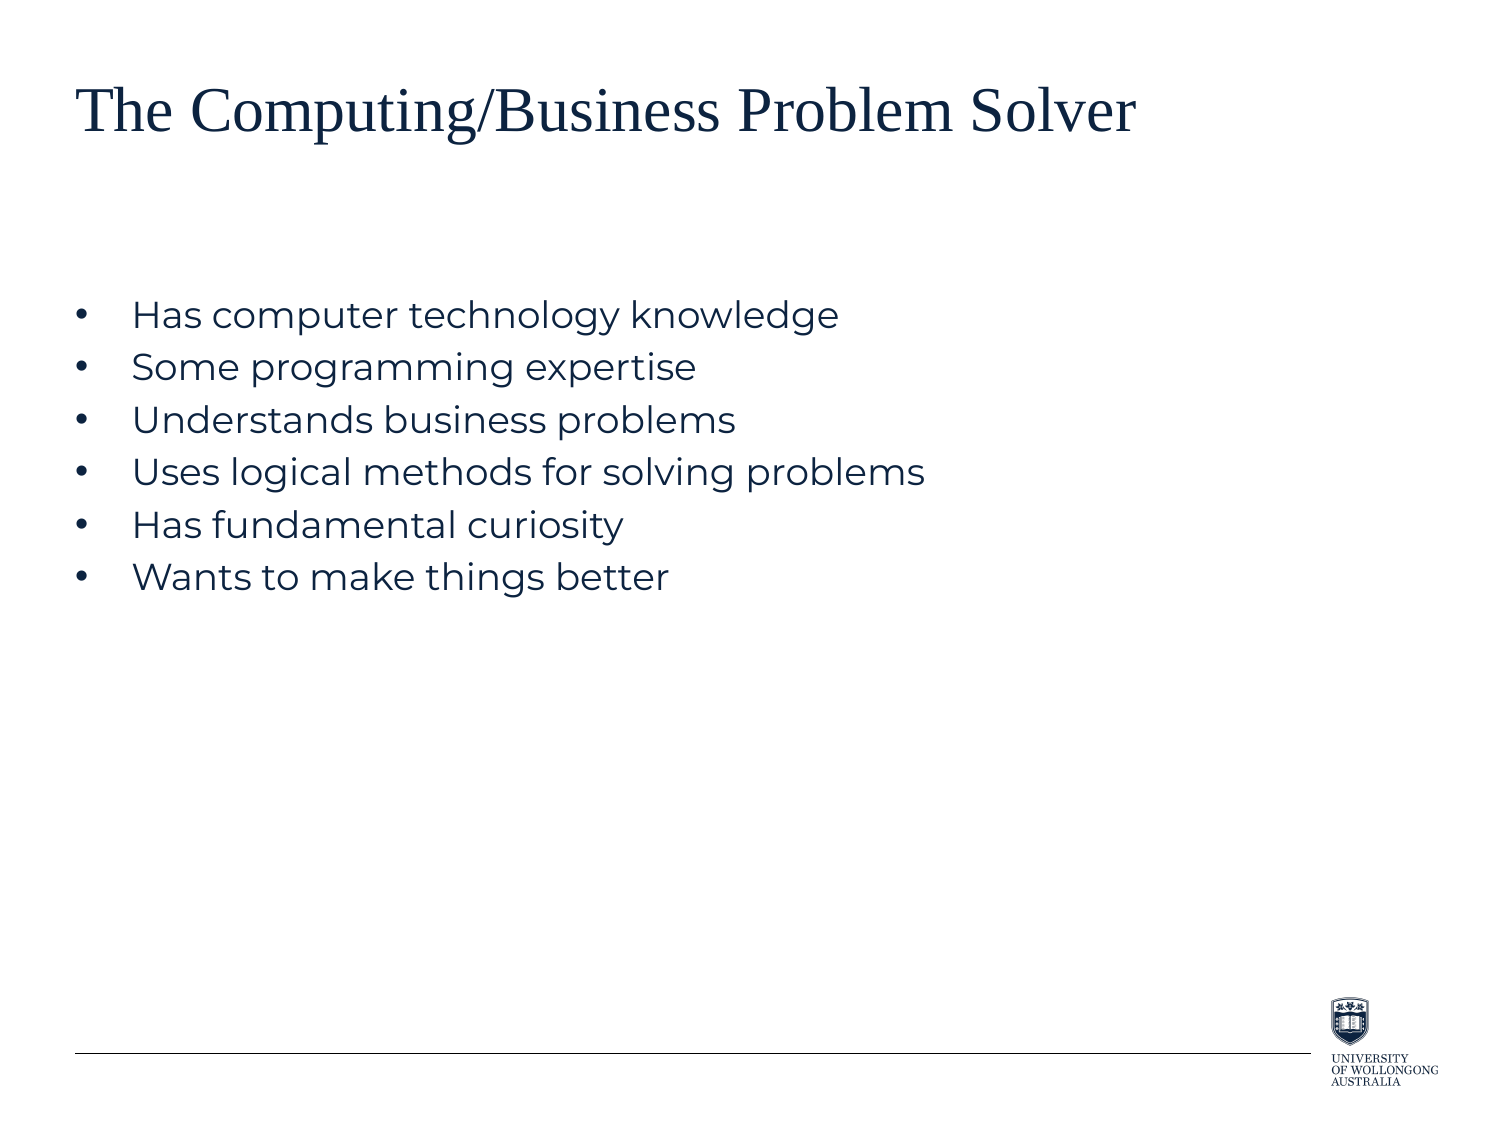

# The Computing/Business Problem Solver
Has computer technology knowledge
Some programming expertise
Understands business problems
Uses logical methods for solving problems
Has fundamental curiosity
Wants to make things better